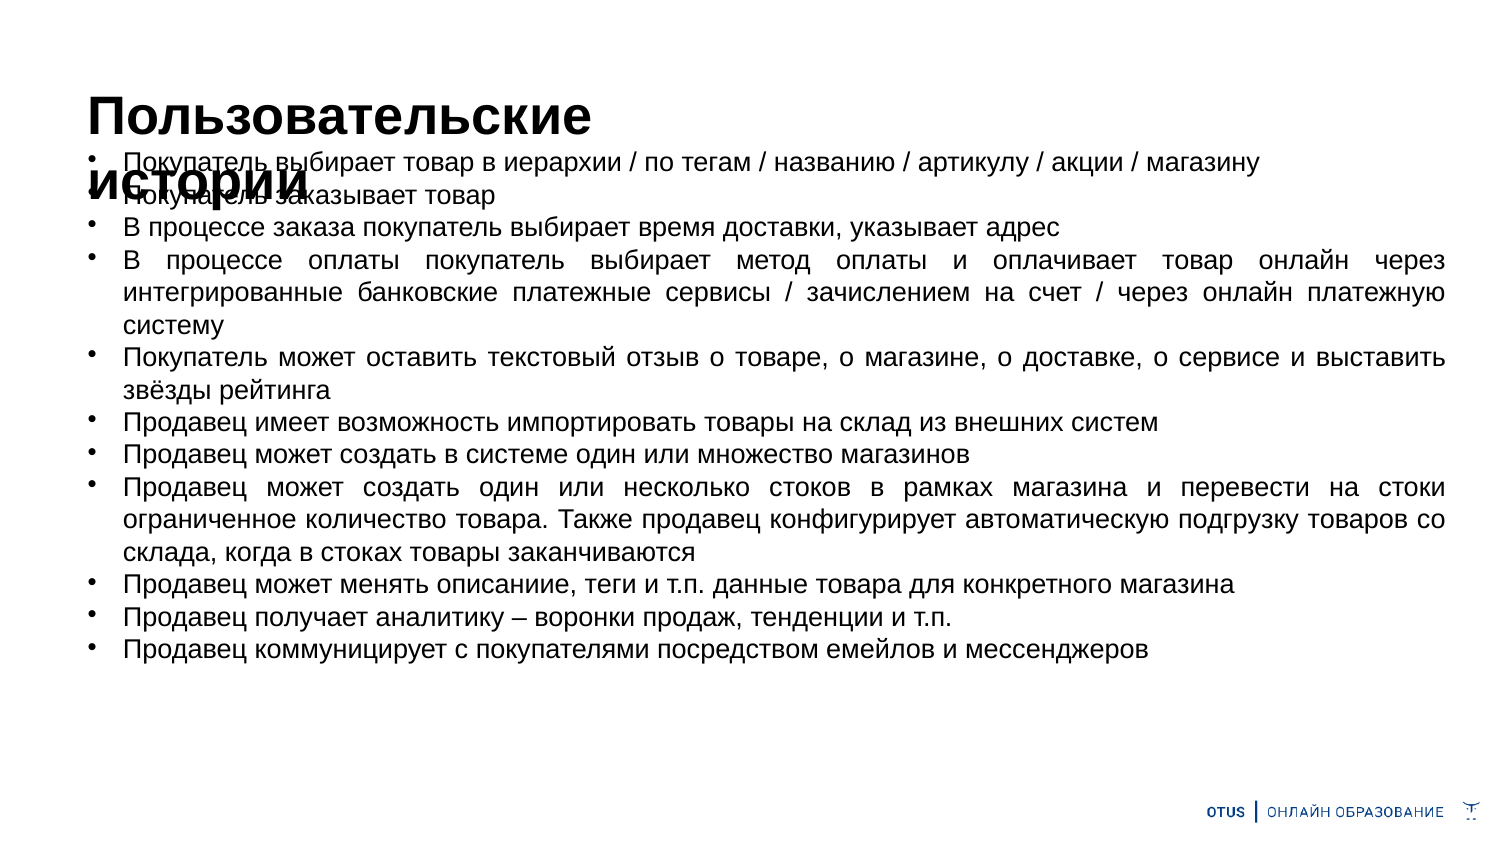

Пользовательские истории
Покупатель выбирает товар в иерархии / по тегам / названию / артикулу / акции / магазину
Покупатель заказывает товар
В процессе заказа покупатель выбирает время доставки, указывает адрес
В процессе оплаты покупатель выбирает метод оплаты и оплачивает товар онлайн через интегрированные банковские платежные сервисы / зачислением на счет / через онлайн платежную систему
Покупатель может оставить текстовый отзыв о товаре, о магазине, о доставке, о сервисе и выставить звёзды рейтинга
Продавец имеет возможность импортировать товары на склад из внешних систем
Продавец может создать в системе один или множество магазинов
Продавец может создать один или несколько стоков в рамках магазина и перевести на стоки ограниченное количество товара. Также продавец конфигурирует автоматическую подгрузку товаров со склада, когда в стоках товары заканчиваются
Продавец может менять описаниие, теги и т.п. данные товара для конкретного магазина
Продавец получает аналитику – воронки продаж, тенденции и т.п.
Продавец коммуницирует с покупателями посредством емейлов и мессенджеров